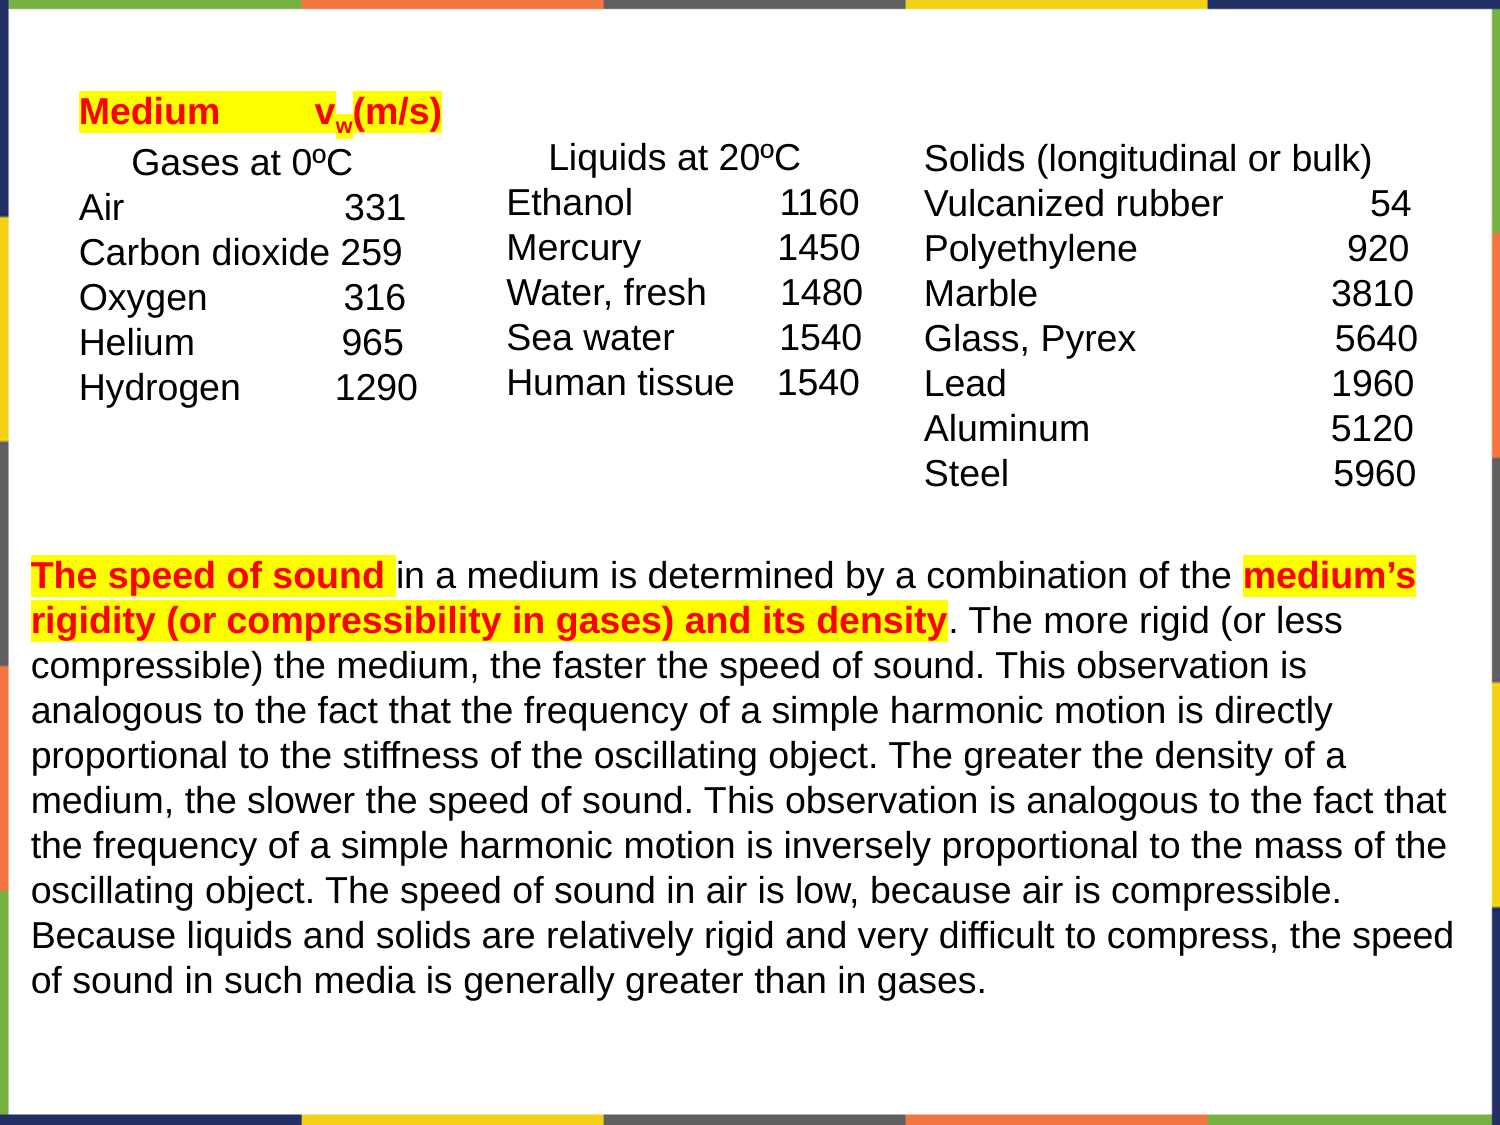

Medium         vw(m/s)
     Gases at 0ºC
Air                     331
Carbon dioxide 259
Oxygen             316
Helium              965
Hydrogen         1290
    Liquids at 20ºC
Ethanol              1160
Mercury             1450
Water, fresh       1480
Sea water          1540
Human tissue    1540
Solids (longitudinal or bulk)
Vulcanized rubber              54
Polyethylene                    920
Marble                            3810
Glass, Pyrex                   5640
Lead                               1960
Aluminum                       5120
Steel                               5960
The speed of sound in a medium is determined by a combination of the medium’s rigidity (or compressibility in gases) and its density. The more rigid (or less
compressible) the medium, the faster the speed of sound. This observation is analogous to the fact that the frequency of a simple harmonic motion is directly proportional to the stiffness of the oscillating object. The greater the density of a medium, the slower the speed of sound. This observation is analogous to the fact that the frequency of a simple harmonic motion is inversely proportional to the mass of the oscillating object. The speed of sound in air is low, because air is compressible. Because liquids and solids are relatively rigid and very difficult to compress, the speed of sound in such media is generally greater than in gases.